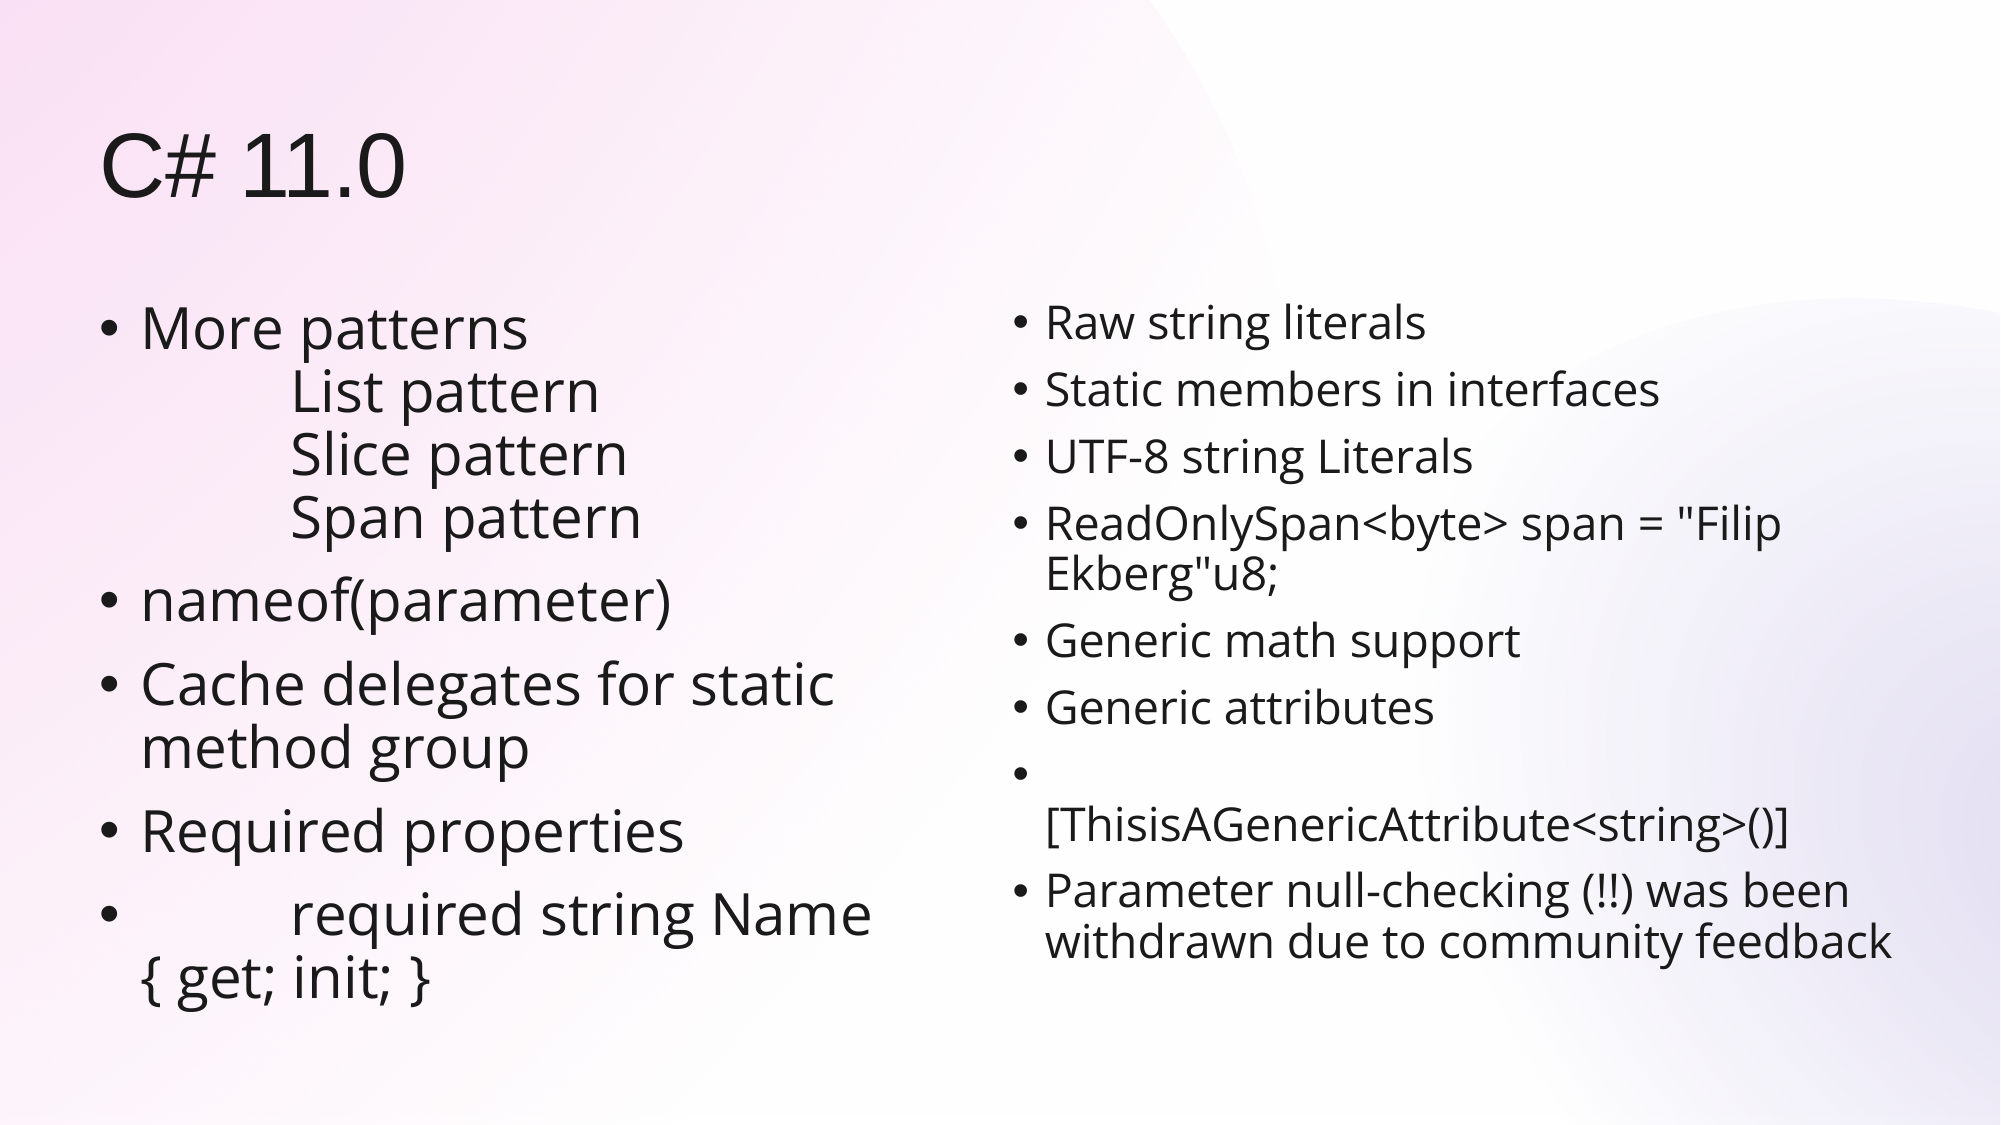

# C# 11.0

More patterns
	List pattern
	Slice pattern
	Span pattern
nameof(parameter)
Cache delegates for static method group
Required properties
	required string Name { get; init; }

Raw string literals
Static members in interfaces
UTF-8 string Literals
ReadOnlySpan<byte> span = "Filip Ekberg"u8;
Generic math support
Generic attributes
	[ThisisAGenericAttribute<string>()]
Parameter null-checking (!!) was been withdrawn due to community feedback